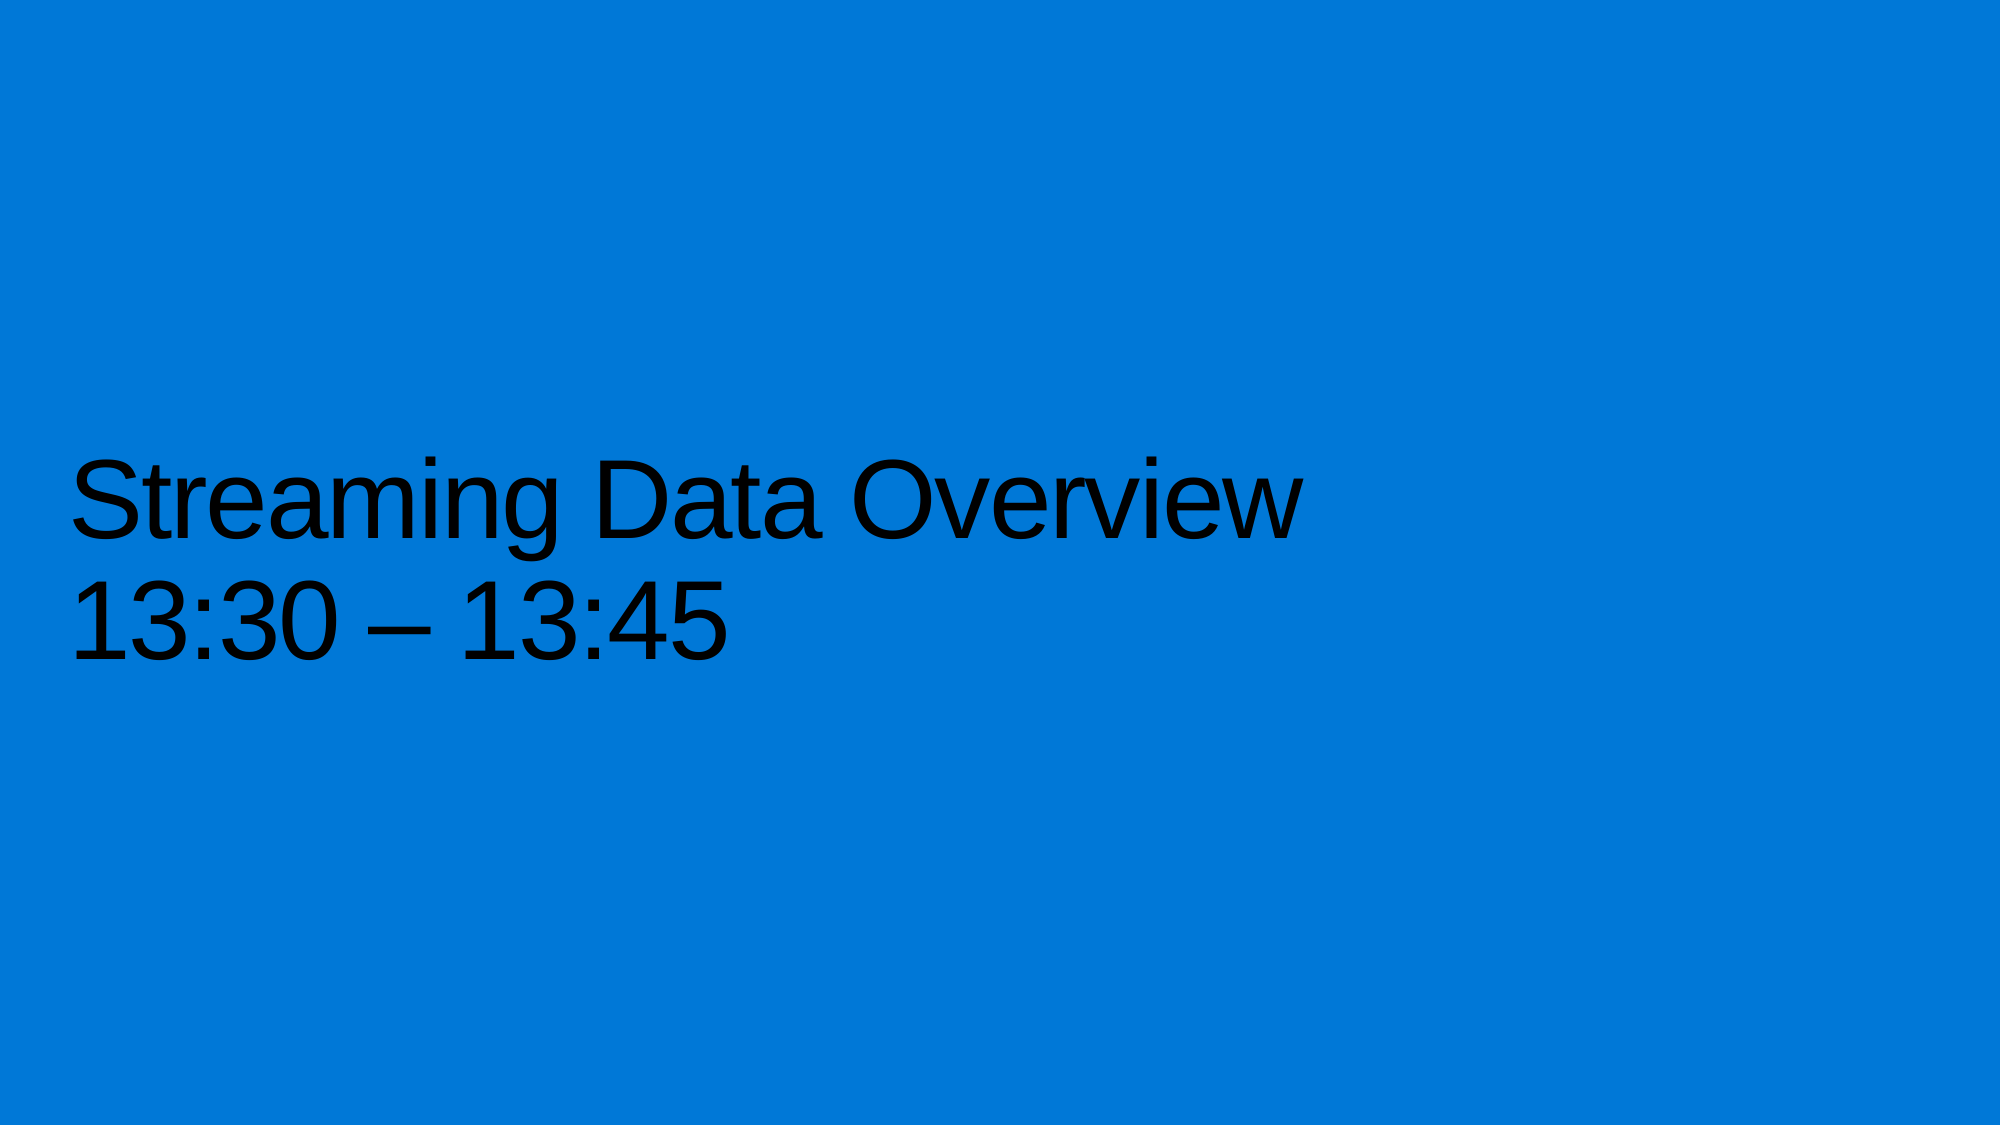

# Streaming Data Overview 13:30 – 13:45